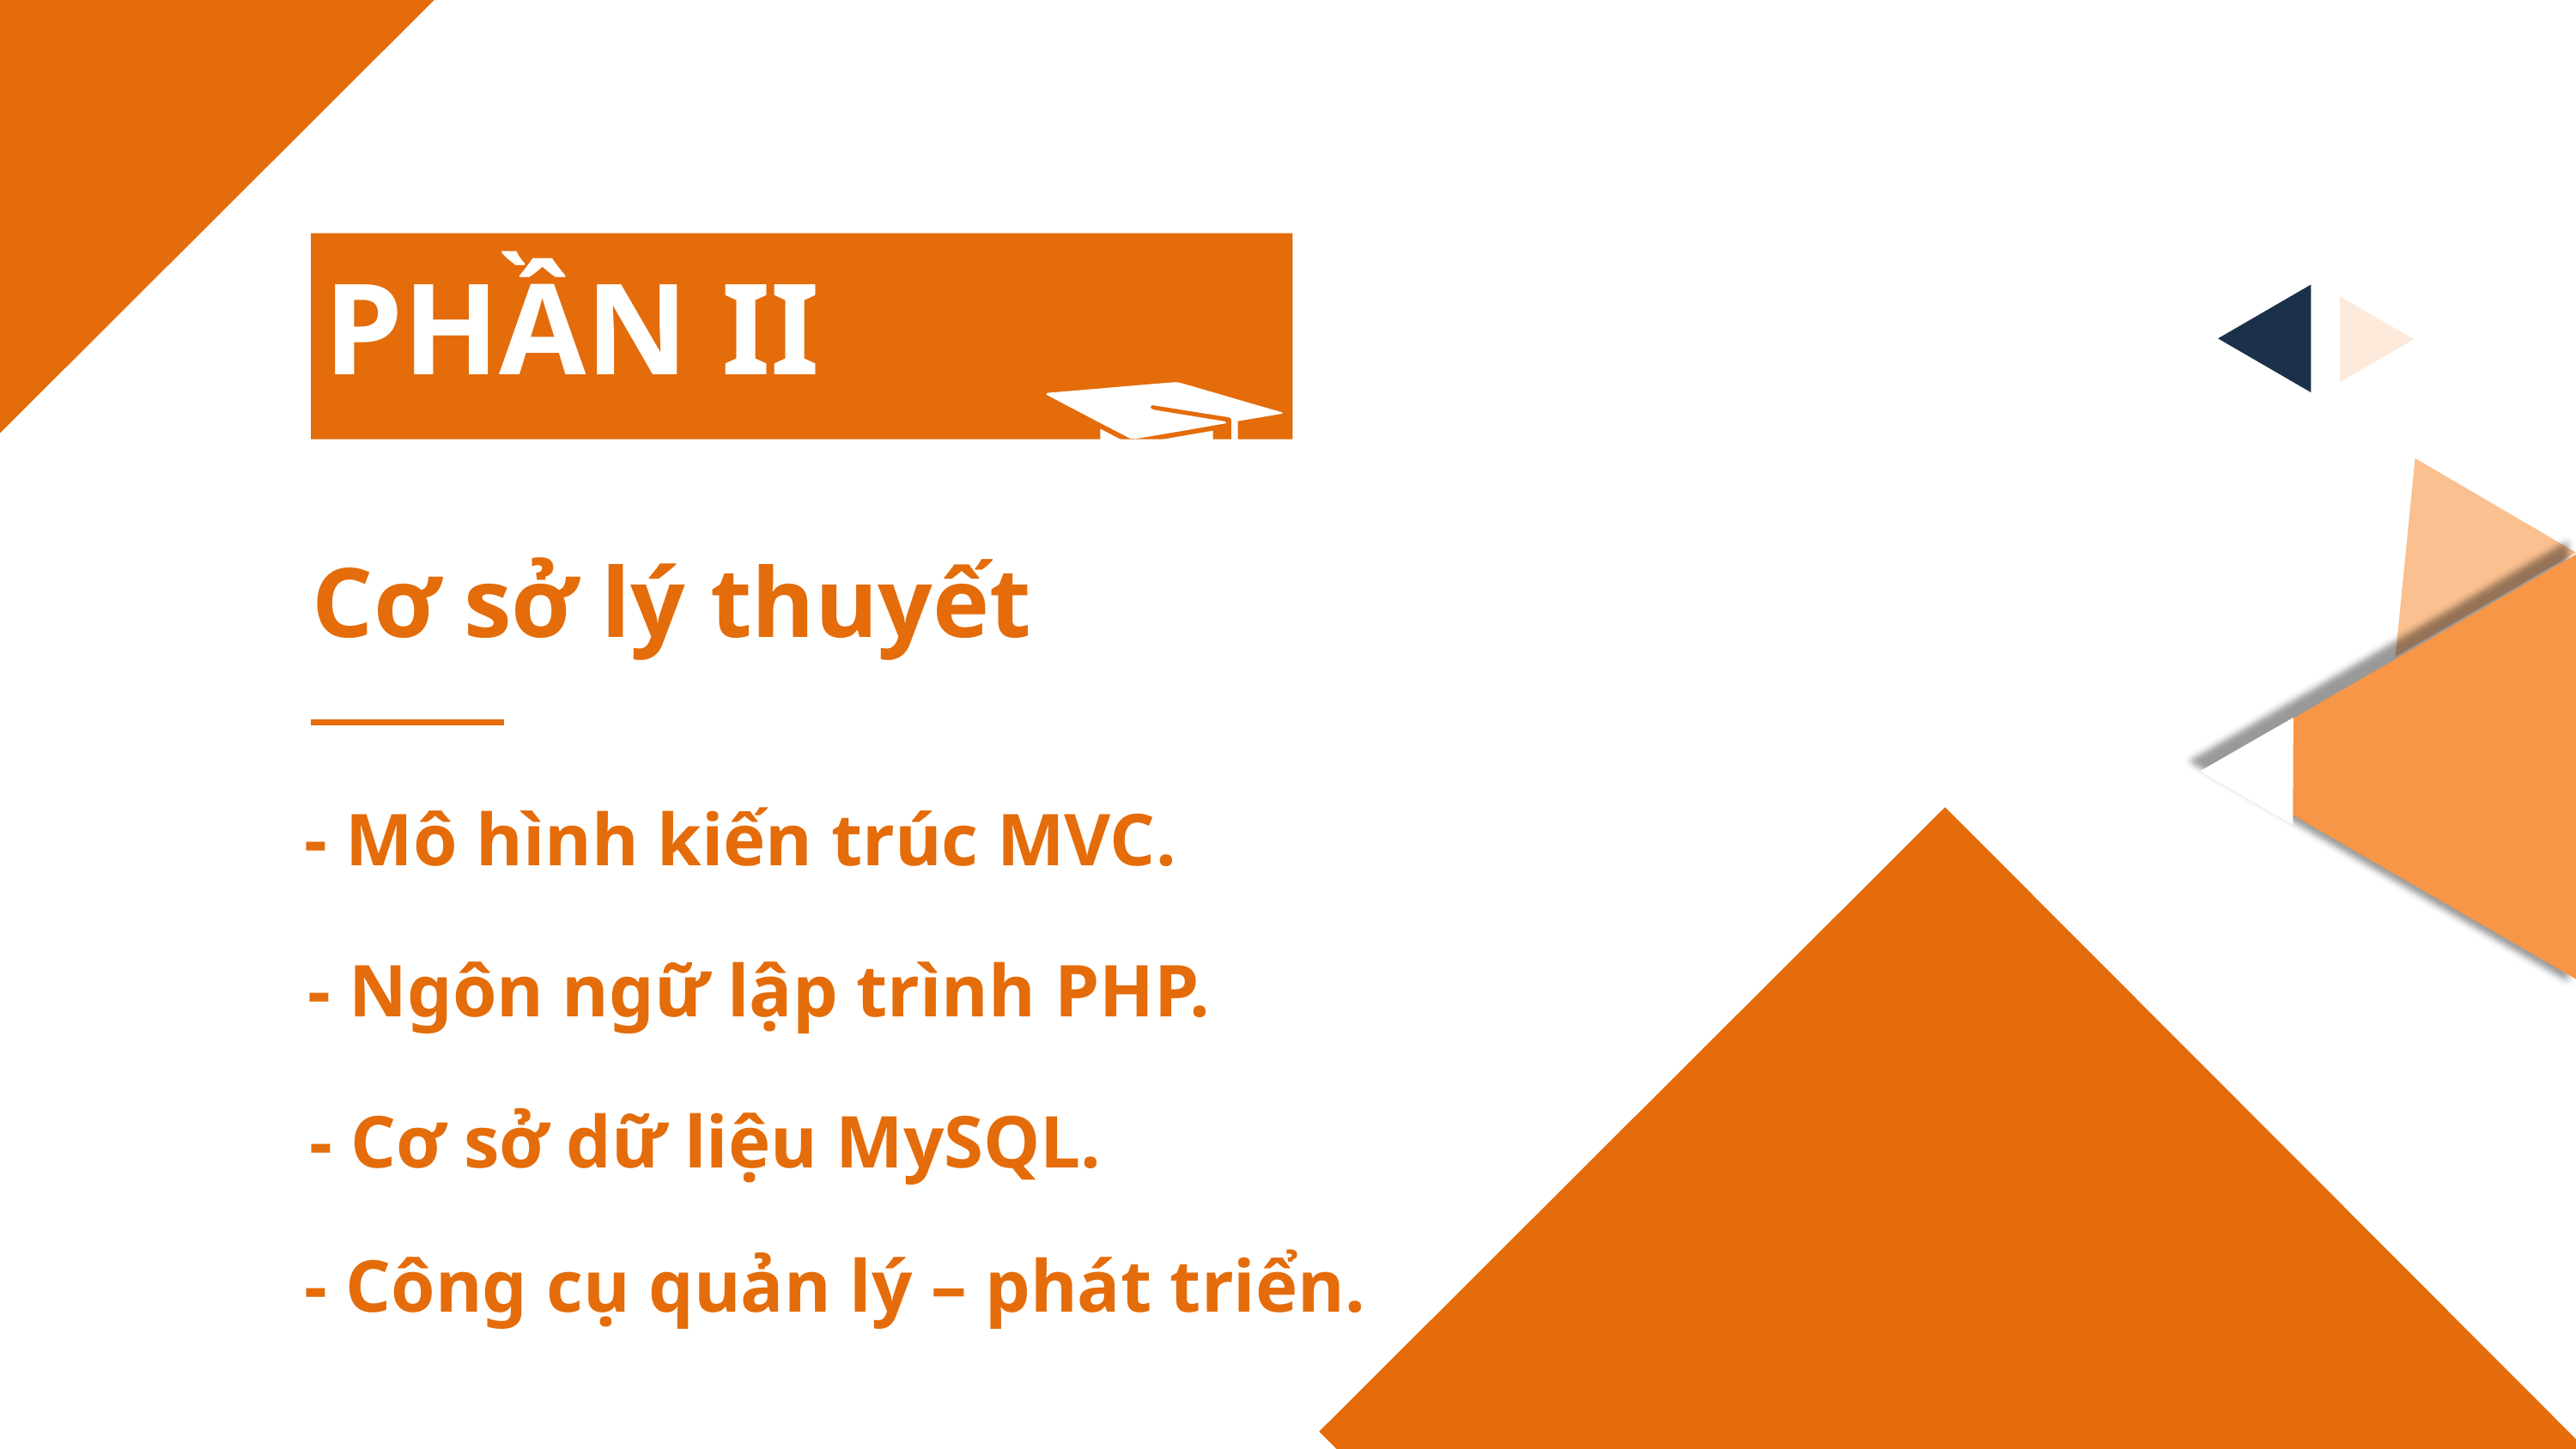

PHẦN II

Cơ sở lý thuyếtk để nhập

- Mô hình kiến trúc MVC.
Bấm vào tiêu đề
- Ngôn ngữ lập trình PHP.

- Cơ sở dữ liệu MySQL.
- Công cụ quản lý – phát triển.